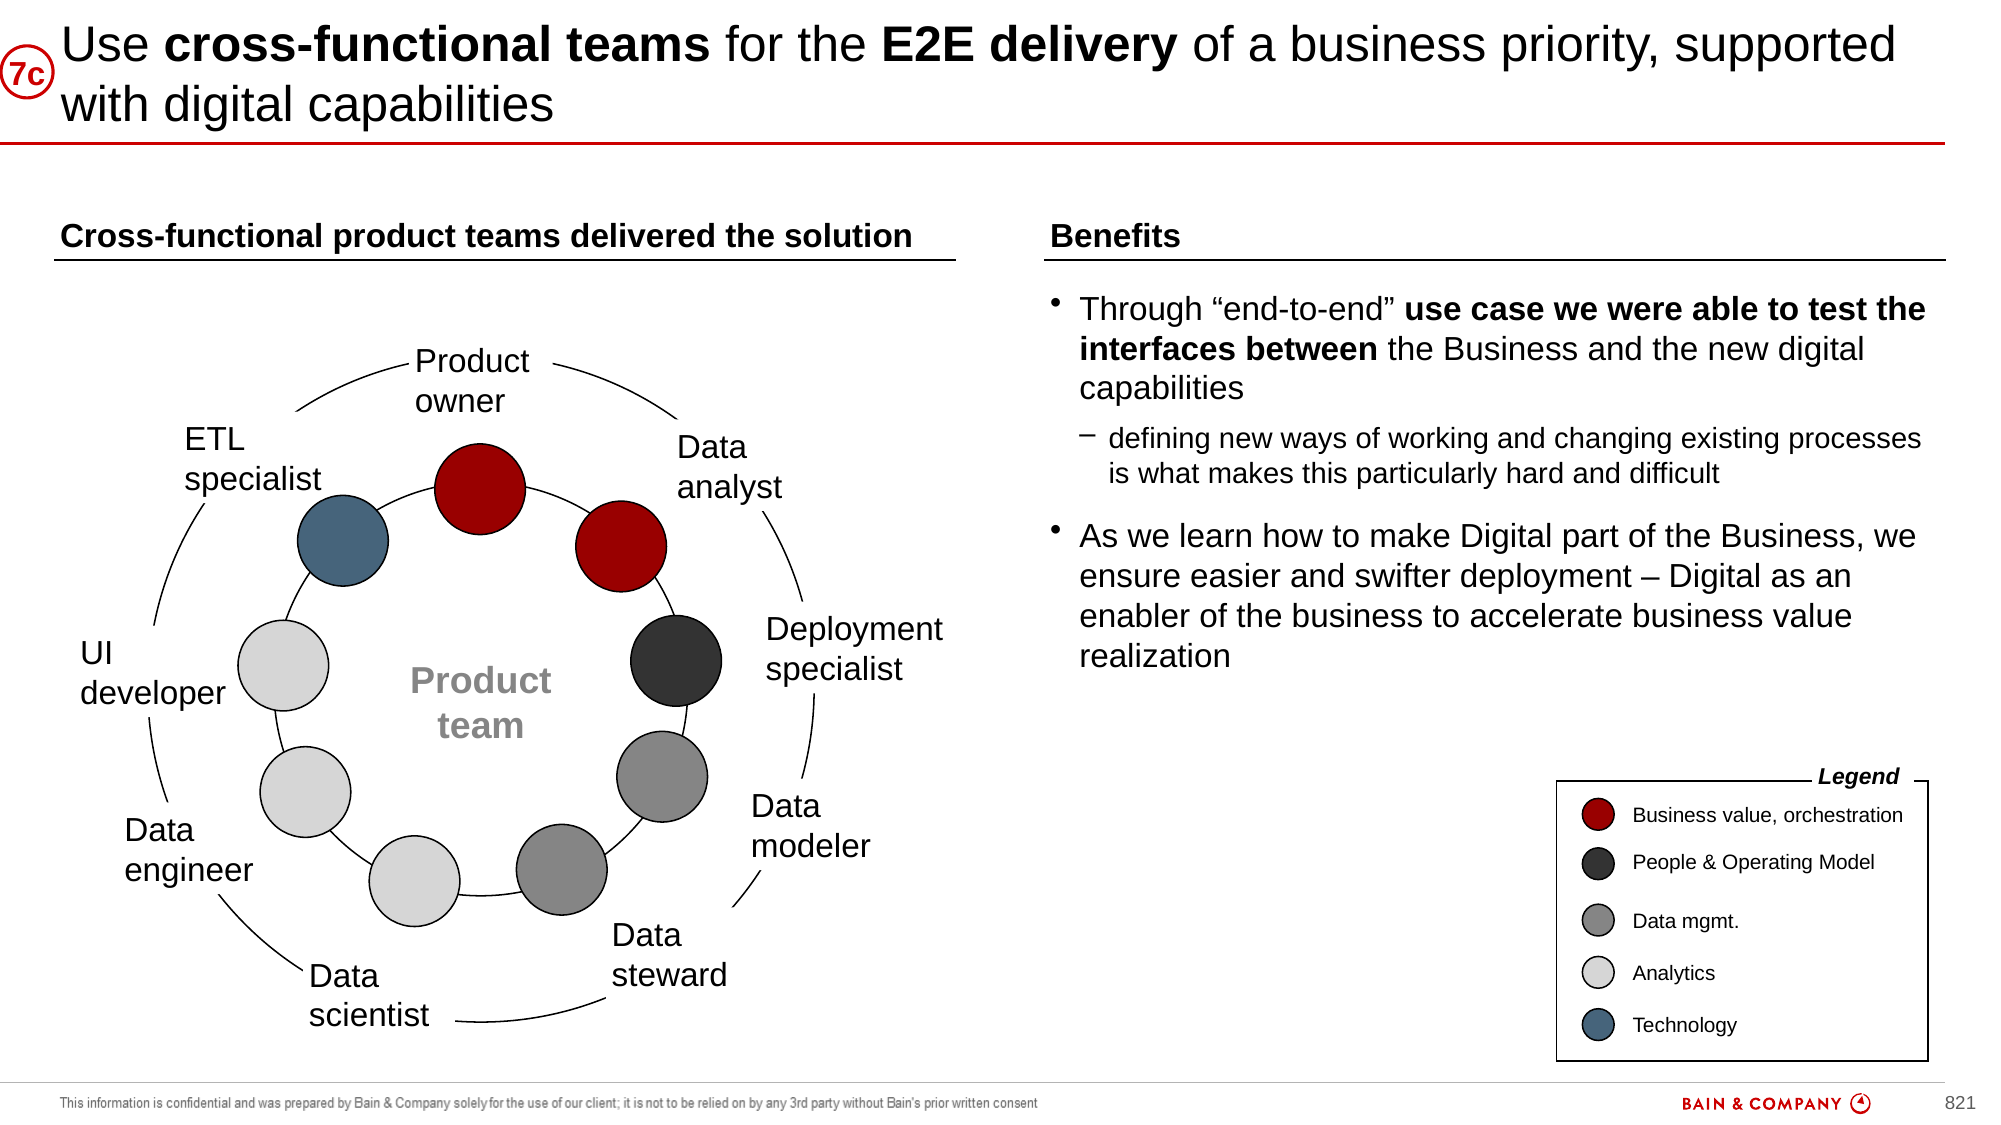

# Use cross-functional teams for the E2E delivery of a business priority, supported with digital capabilities
7c
Cross-functional product teams delivered the solution
Benefits
Through “end-to-end” use case we were able to test the interfaces between the Business and the new digital capabilities
defining new ways of working and changing existing processes is what makes this particularly hard and difficult
As we learn how to make Digital part of the Business, we ensure easier and swifter deployment – Digital as an enabler of the business to accelerate business value realization

Product owner
gk
ETL specialist
Data analyst

Deployment specialist

UI developer
Product team

Legend
Data modeler

Business value, orchestration

Data engineer

People & Operating Model

Data mgmt.

Data steward
Data scientist
Analytics

Technology